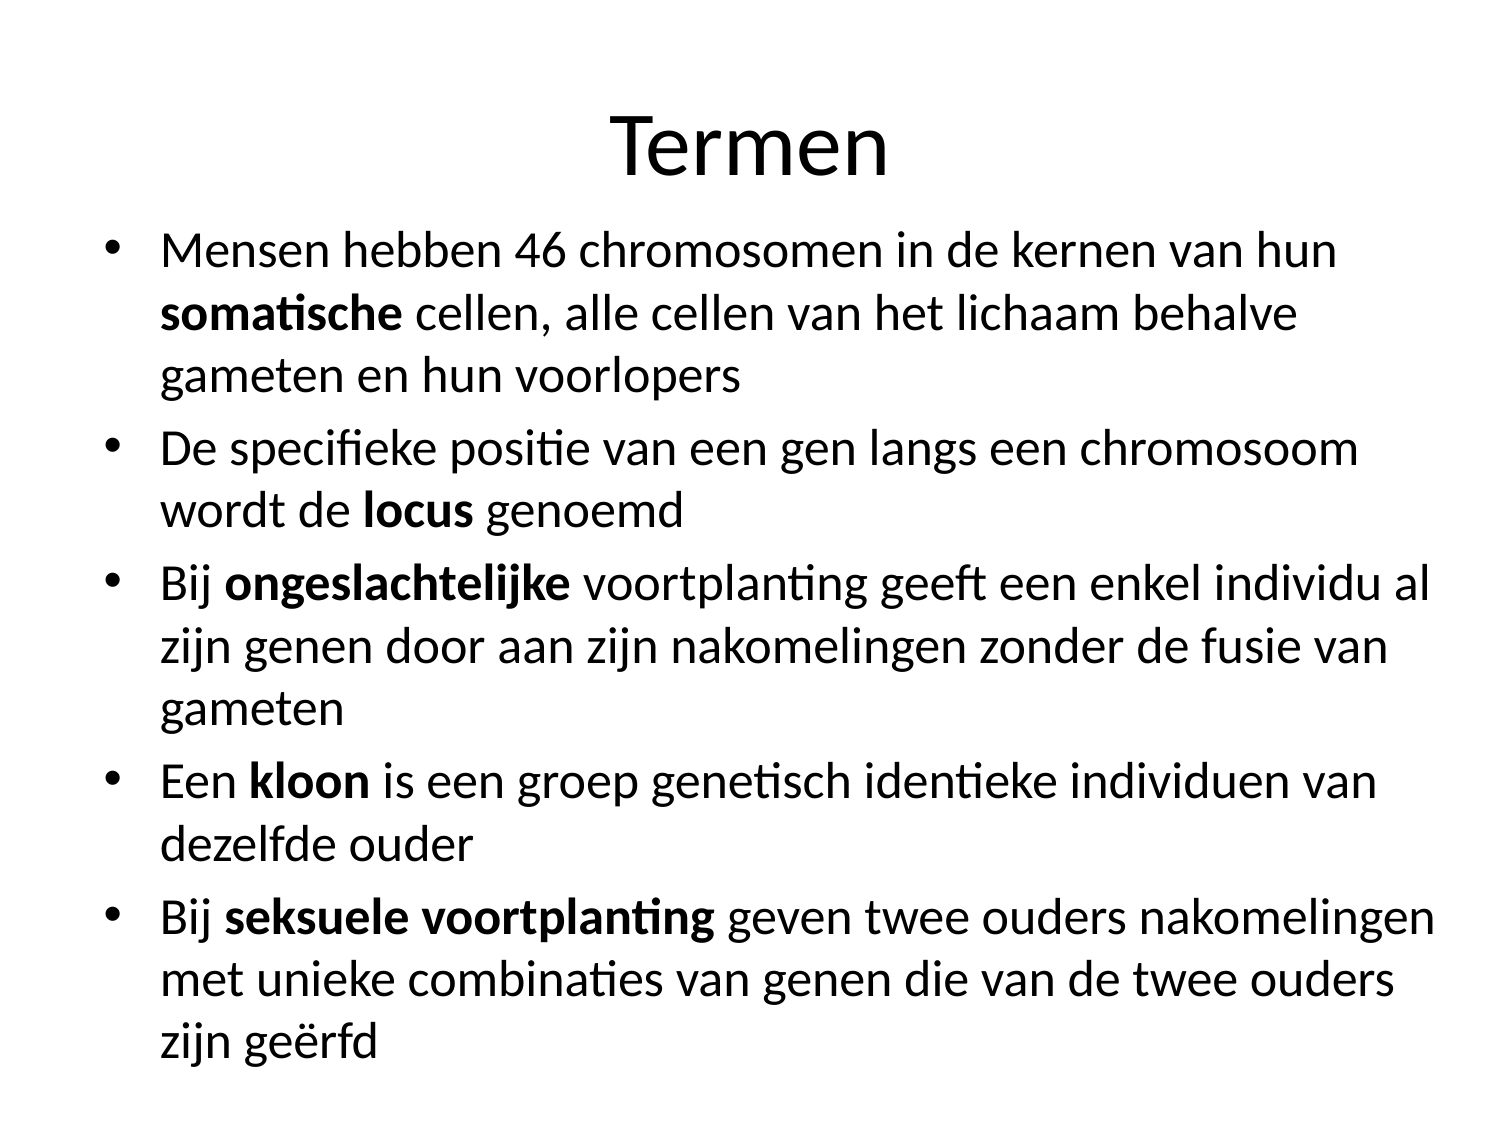

# Termen
Mensen hebben 46 chromosomen in de kernen van hun somatische cellen, alle cellen van het lichaam behalve gameten en hun voorlopers
De specifieke positie van een gen langs een chromosoom wordt de locus genoemd
Bij ongeslachtelijke voortplanting geeft een enkel individu al zijn genen door aan zijn nakomelingen zonder de fusie van gameten
Een kloon is een groep genetisch identieke individuen van dezelfde ouder
Bij seksuele voortplanting geven twee ouders nakomelingen met unieke combinaties van genen die van de twee ouders zijn geërfd